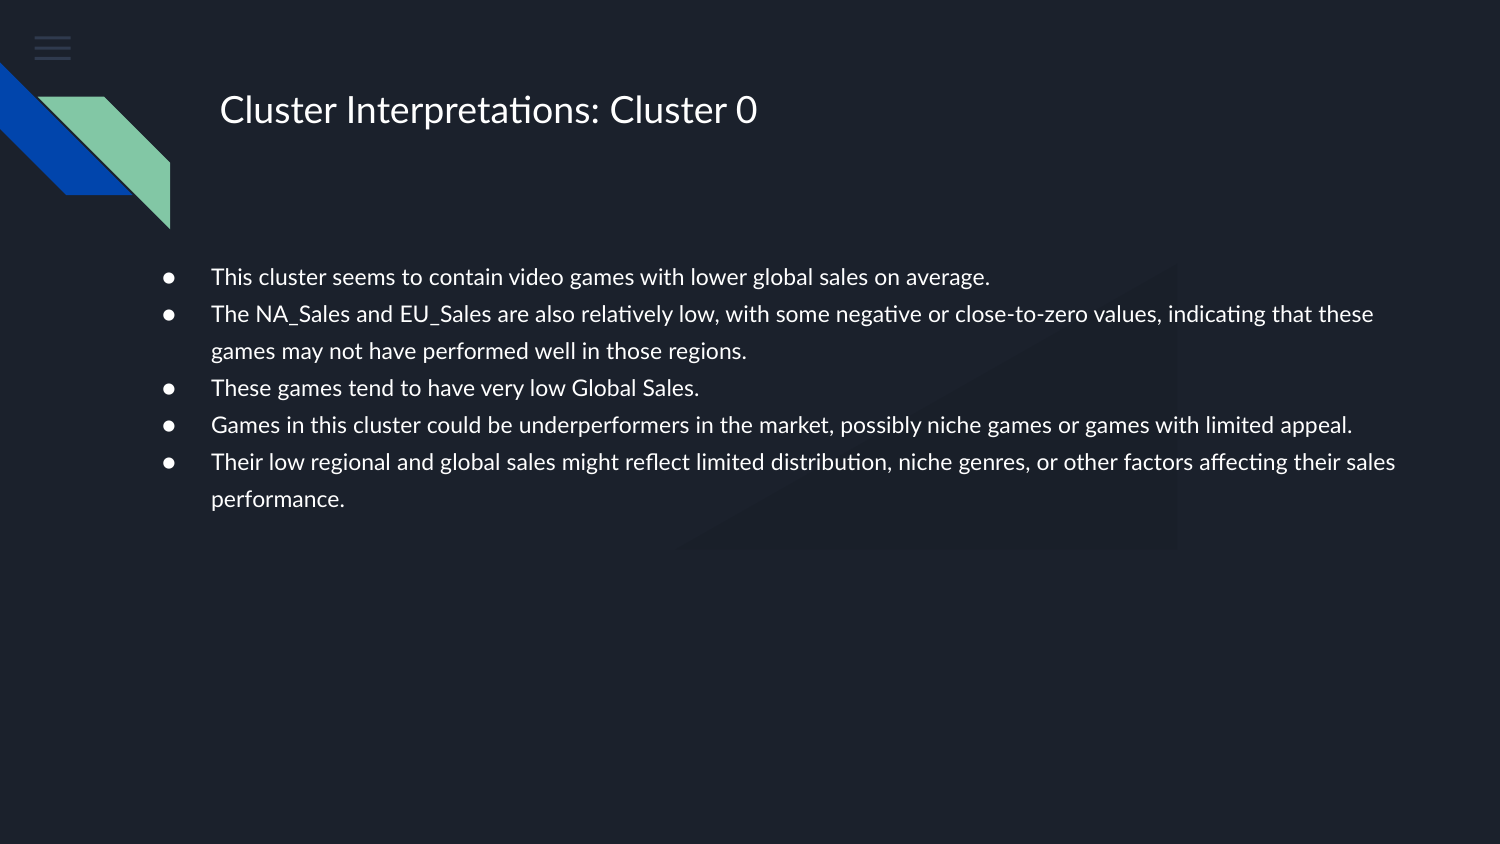

Cluster Interpretations: Cluster 0

This cluster seems to contain video games with lower global sales on average.
The NA_Sales and EU_Sales are also relatively low, with some negative or close-to-zero values, indicating that these games may not have performed well in those regions.
These games tend to have very low Global Sales.
Games in this cluster could be underperformers in the market, possibly niche games or games with limited appeal.
Their low regional and global sales might reflect limited distribution, niche genres, or other factors affecting their sales performance.